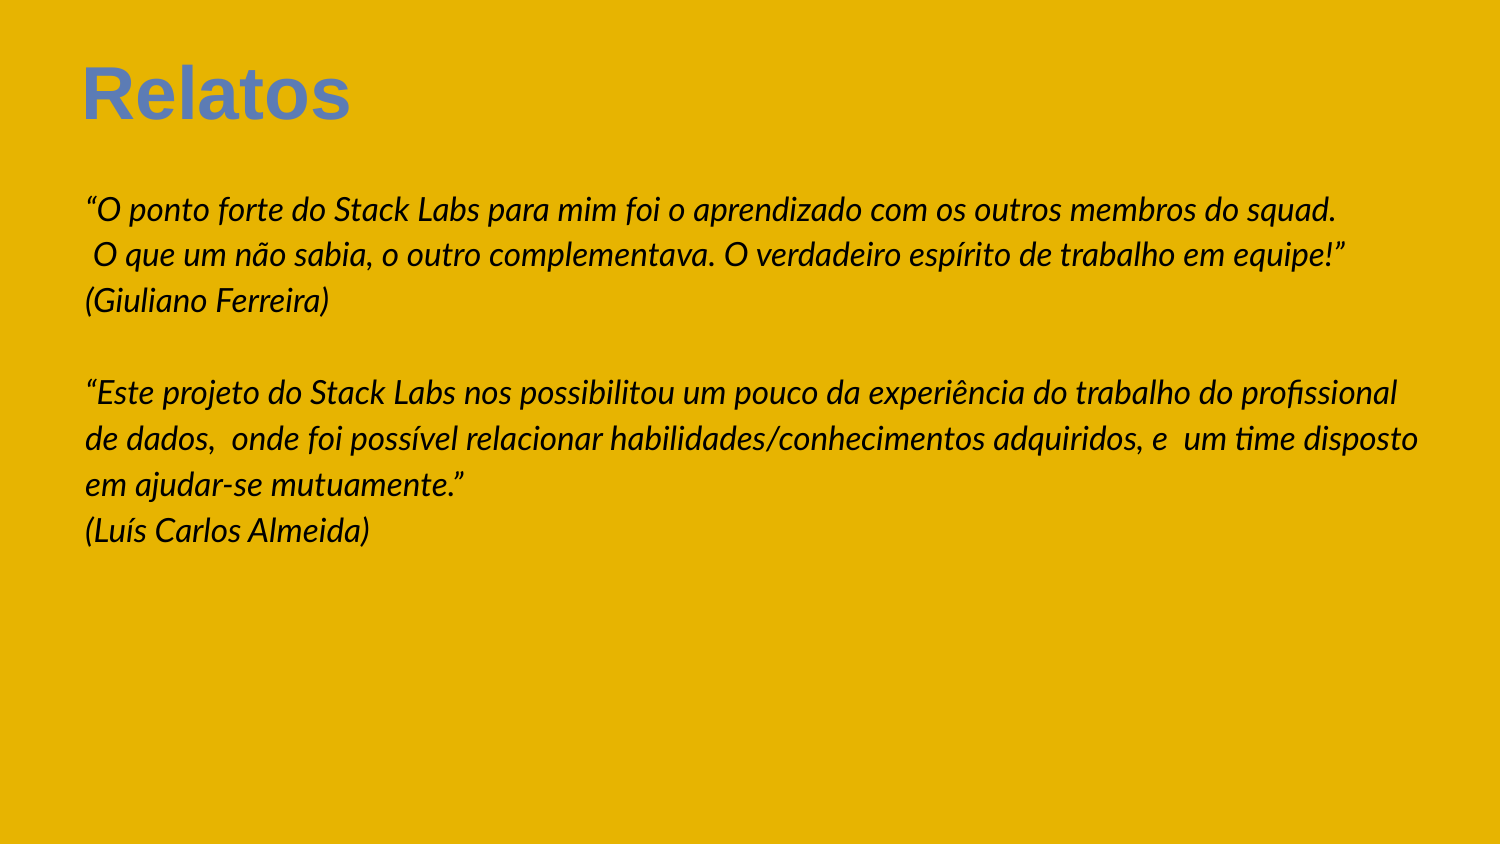

# Relatos
“O ponto forte do Stack Labs para mim foi o aprendizado com os outros membros do squad.
 O que um não sabia, o outro complementava. O verdadeiro espírito de trabalho em equipe!”
(Giuliano Ferreira)

“Este projeto do Stack Labs nos possibilitou um pouco da experiência do trabalho do profissional de dados,  onde foi possível relacionar habilidades/conhecimentos adquiridos, e  um time disposto em ajudar-se mutuamente.”
(Luís Carlos Almeida)